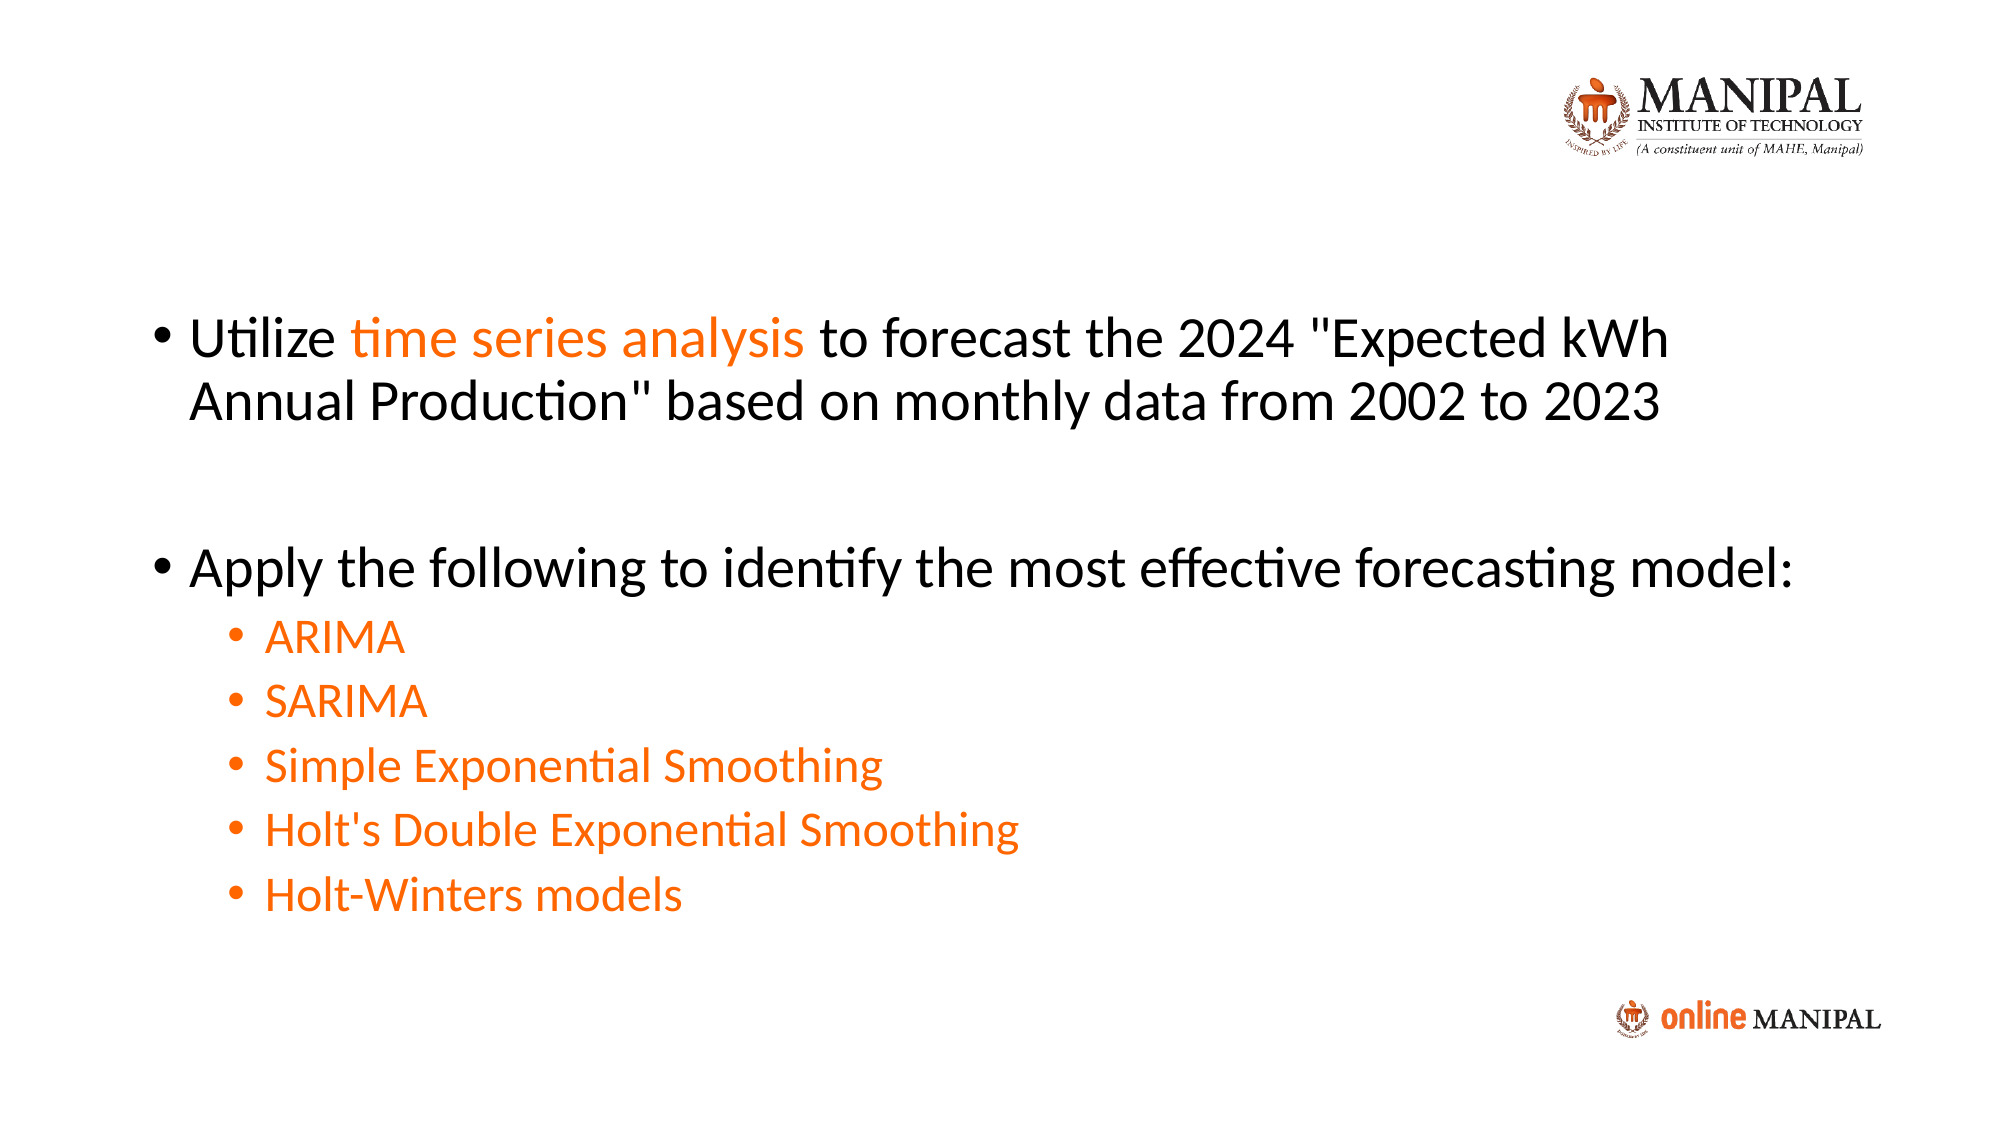

Utilize time series analysis to forecast the 2024 "Expected kWh Annual Production" based on monthly data from 2002 to 2023

Apply the following to identify the most effective forecasting model:
ARIMA
SARIMA
Simple Exponential Smoothing
Holt's Double Exponential Smoothing
Holt-Winters models